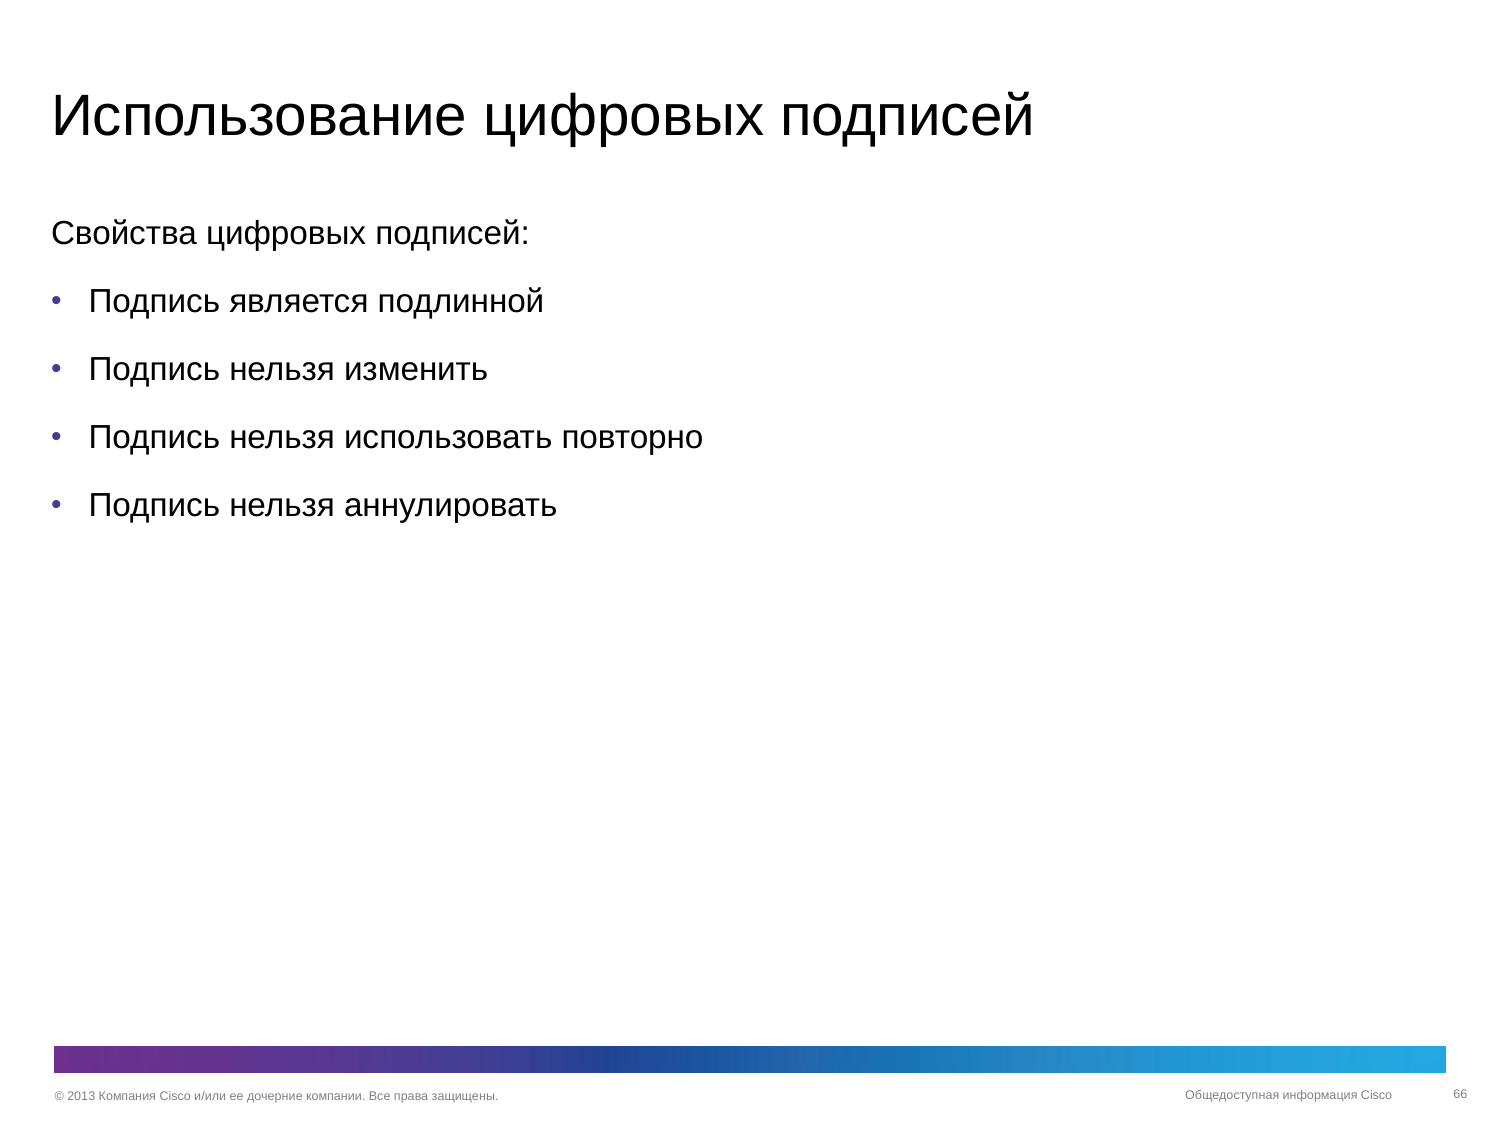

# Использование цифровых подписей
Свойства цифровых подписей:
Подпись является подлинной
Подпись нельзя изменить
Подпись нельзя использовать повторно
Подпись нельзя аннулировать